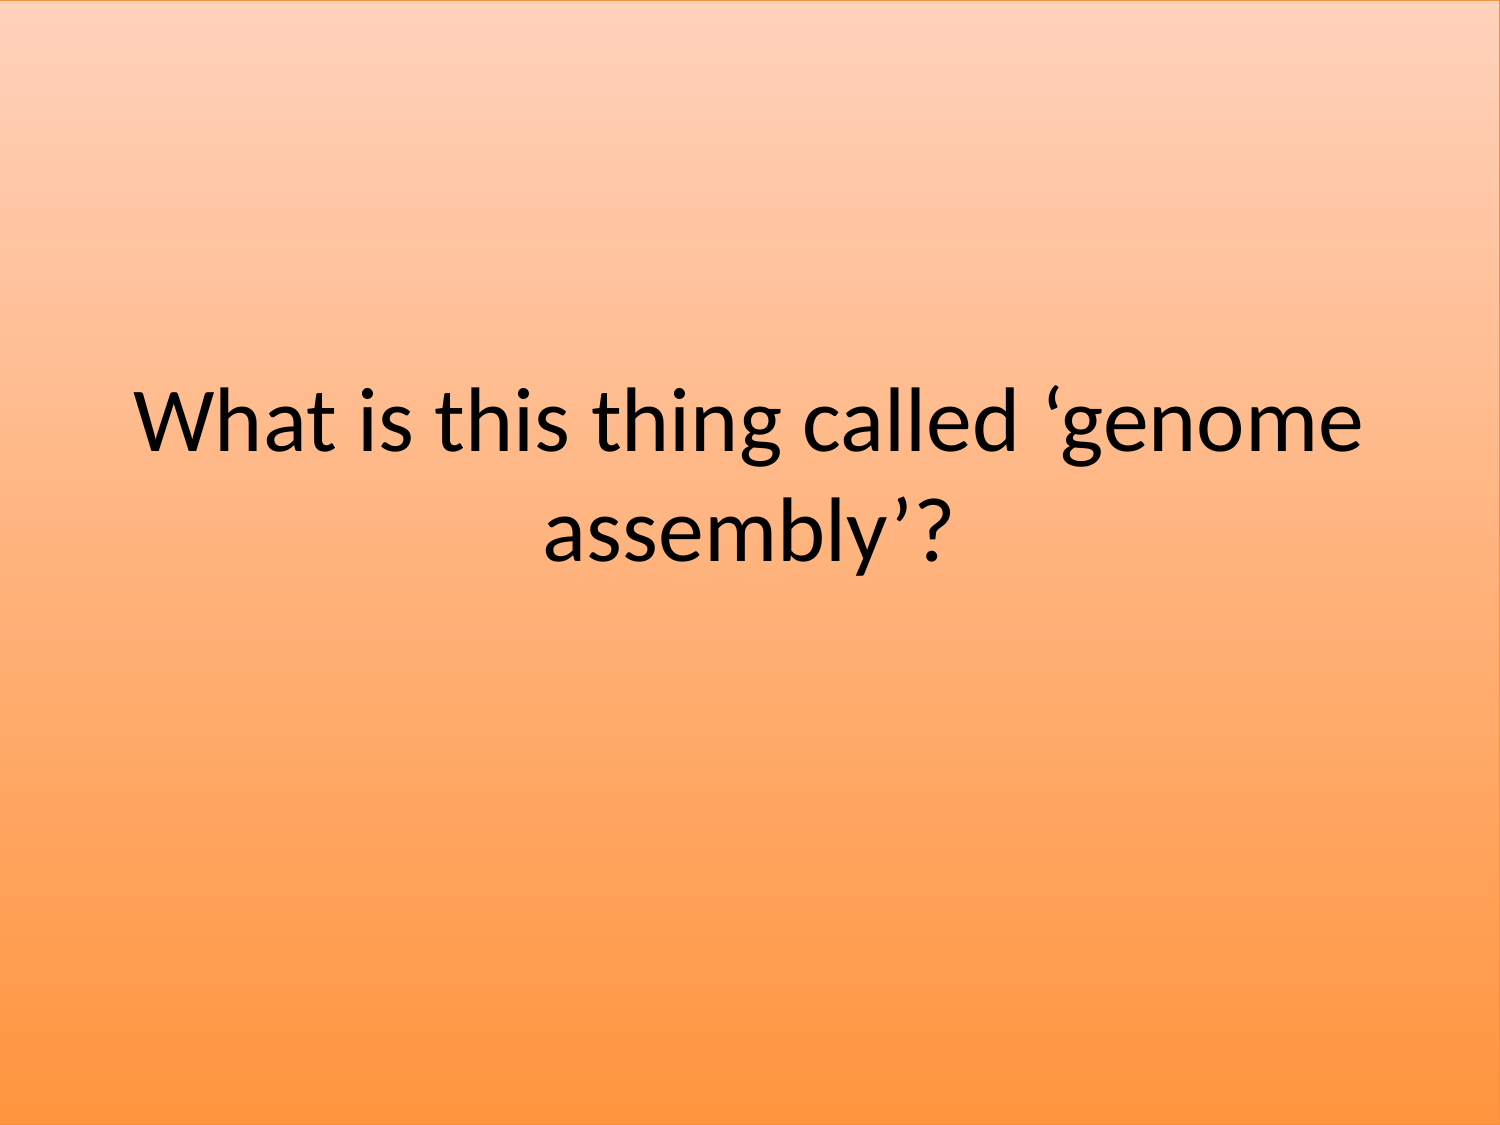

# What is this thing called ‘genome assembly’?